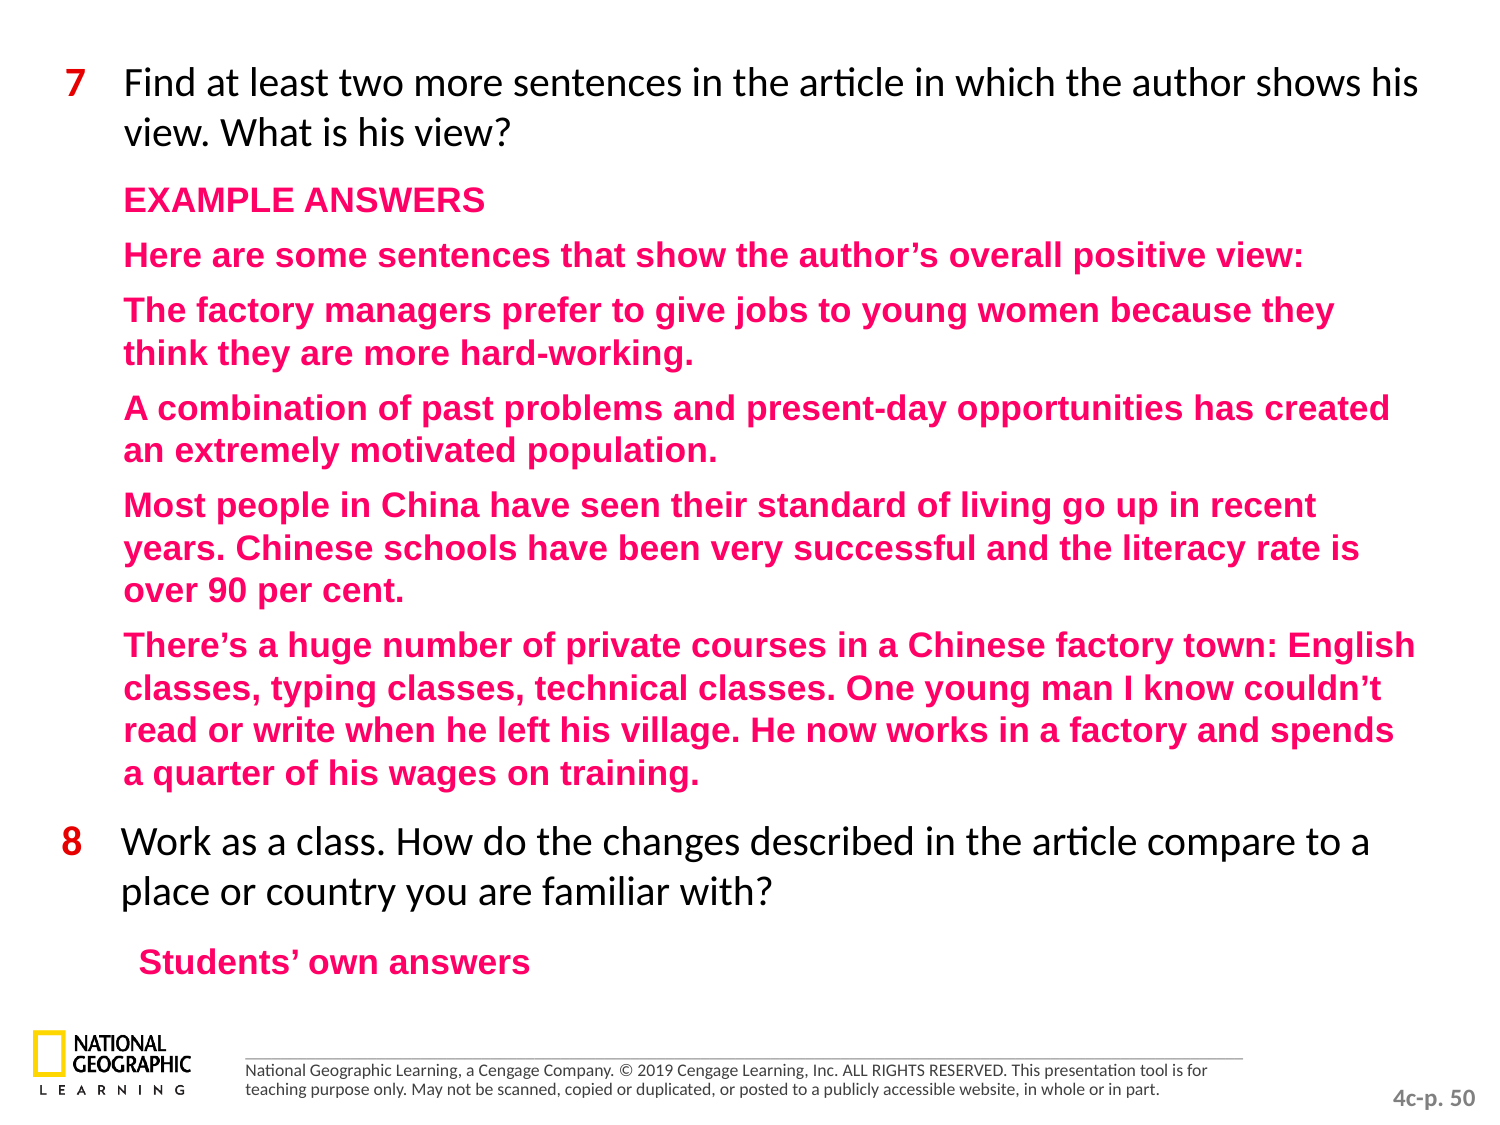

7 	Find at least two more sentences in the article in which the author shows his view. What is his view?
EXAMPLE ANSWERS
Here are some sentences that show the author’s overall positive view:
The factory managers prefer to give jobs to young women because they think they are more hard-working.
A combination of past problems and present-day opportunities has created an extremely motivated population.
Most people in China have seen their standard of living go up in recent years. Chinese schools have been very successful and the literacy rate is over 90 per cent.
There’s a huge number of private courses in a Chinese factory town: English classes, typing classes, technical classes. One young man I know couldn’t read or write when he left his village. He now works in a factory and spends a quarter of his wages on training.
8 	Work as a class. How do the changes described in the article compare to a place or country you are familiar with?
Students’ own answers
4c-p. 50